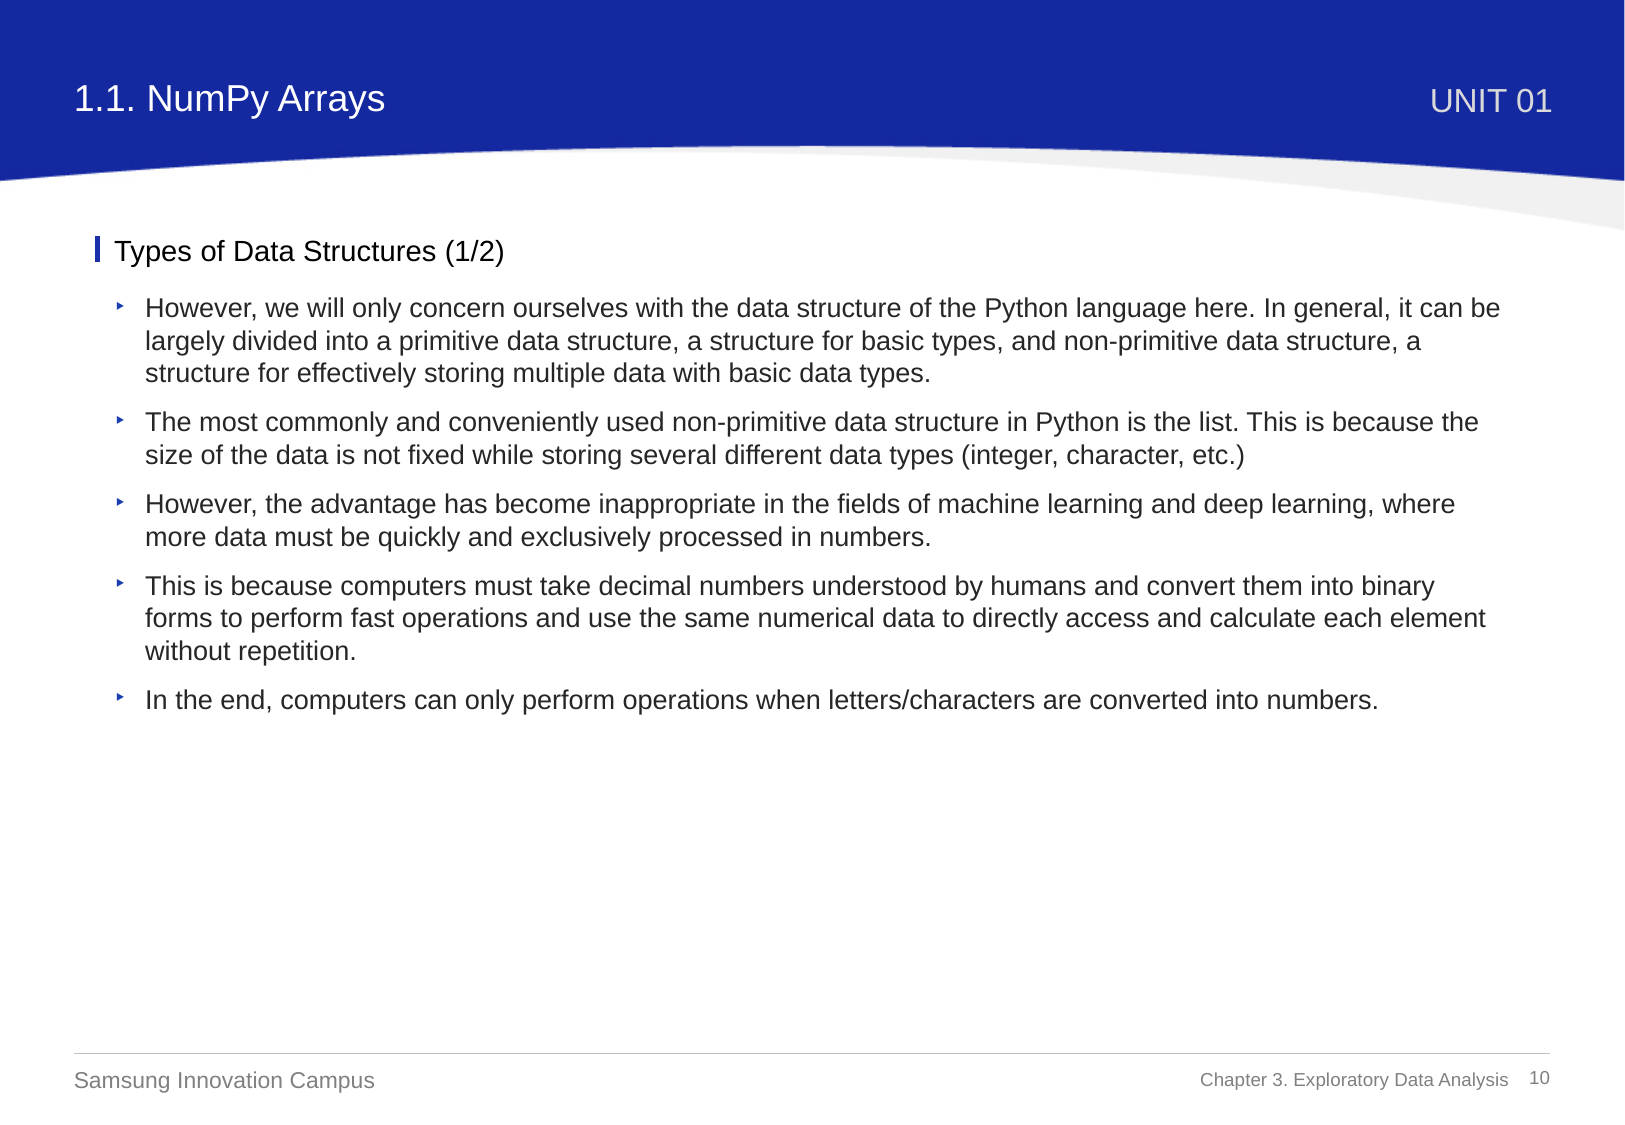

1.1. NumPy Arrays
UNIT 01
Types of Data Structures (1/2)
However, we will only concern ourselves with the data structure of the Python language here. In general, it can be largely divided into a primitive data structure, a structure for basic types, and non-primitive data structure, a structure for effectively storing multiple data with basic data types.
The most commonly and conveniently used non-primitive data structure in Python is the list. This is because the size of the data is not fixed while storing several different data types (integer, character, etc.)
However, the advantage has become inappropriate in the fields of machine learning and deep learning, where more data must be quickly and exclusively processed in numbers.
This is because computers must take decimal numbers understood by humans and convert them into binary forms to perform fast operations and use the same numerical data to directly access and calculate each element without repetition.
In the end, computers can only perform operations when letters/characters are converted into numbers.